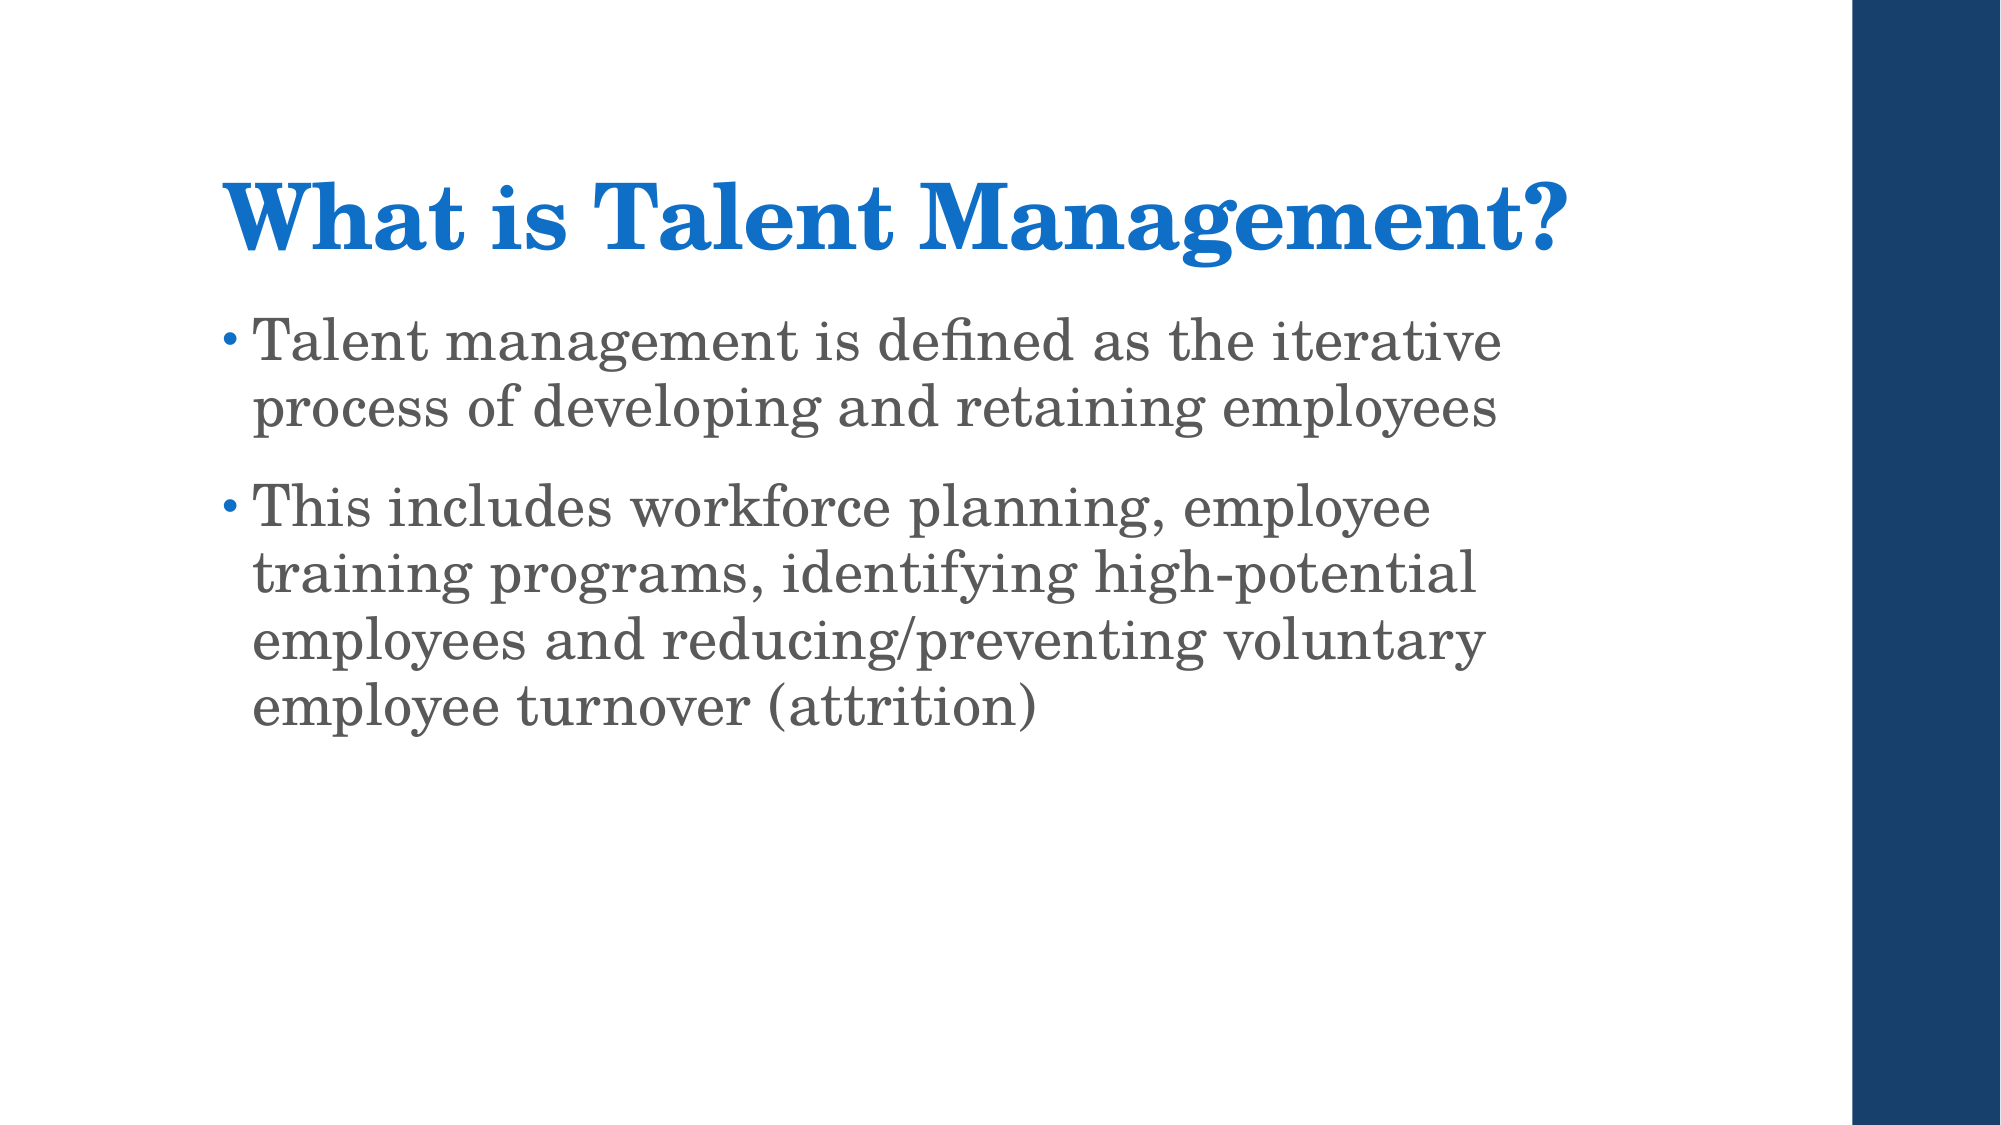

# What is Talent Management?
Talent management is defined as the iterative process of developing and retaining employees
This includes workforce planning, employee training programs, identifying high-potential employees and reducing/preventing voluntary employee turnover (attrition)